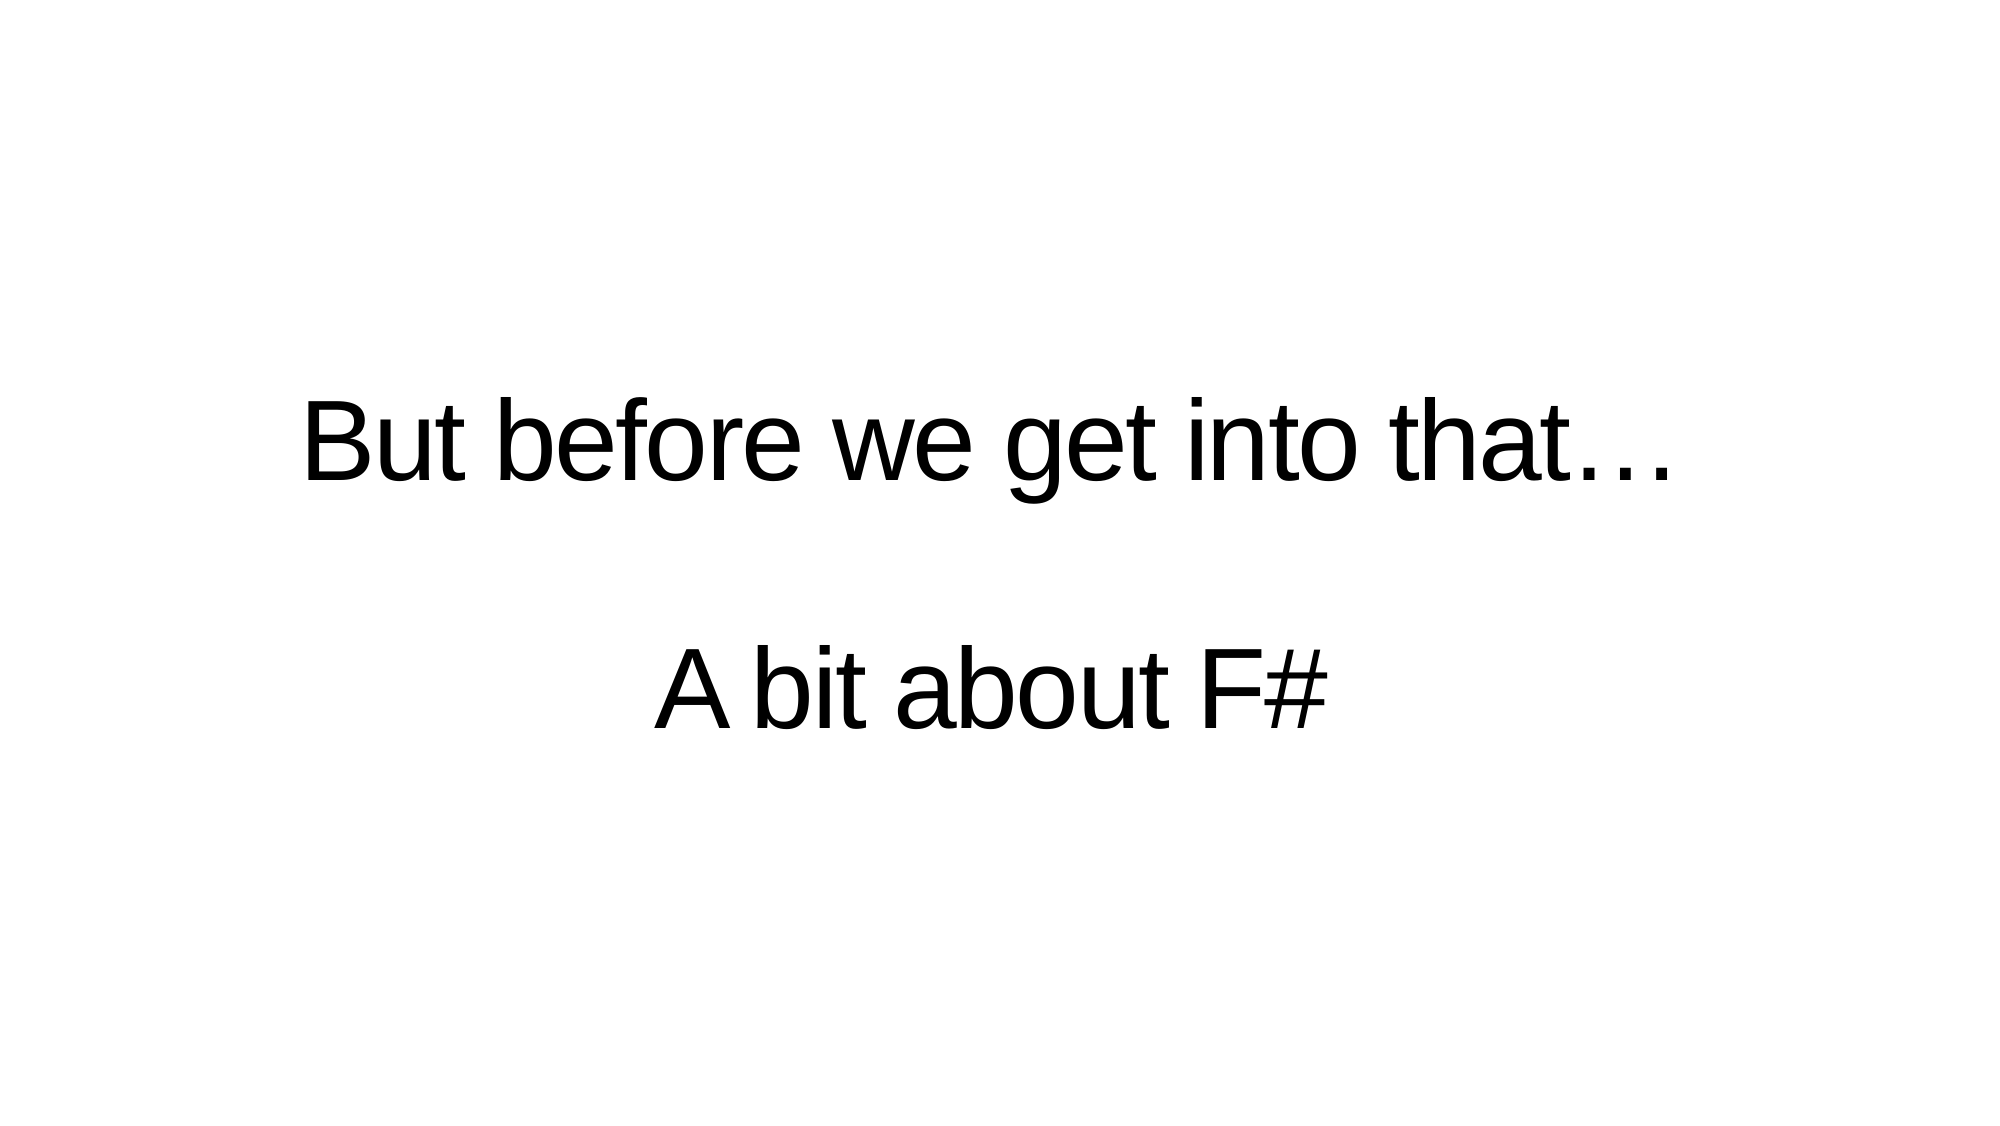

# But before we get into that… A bit about F#